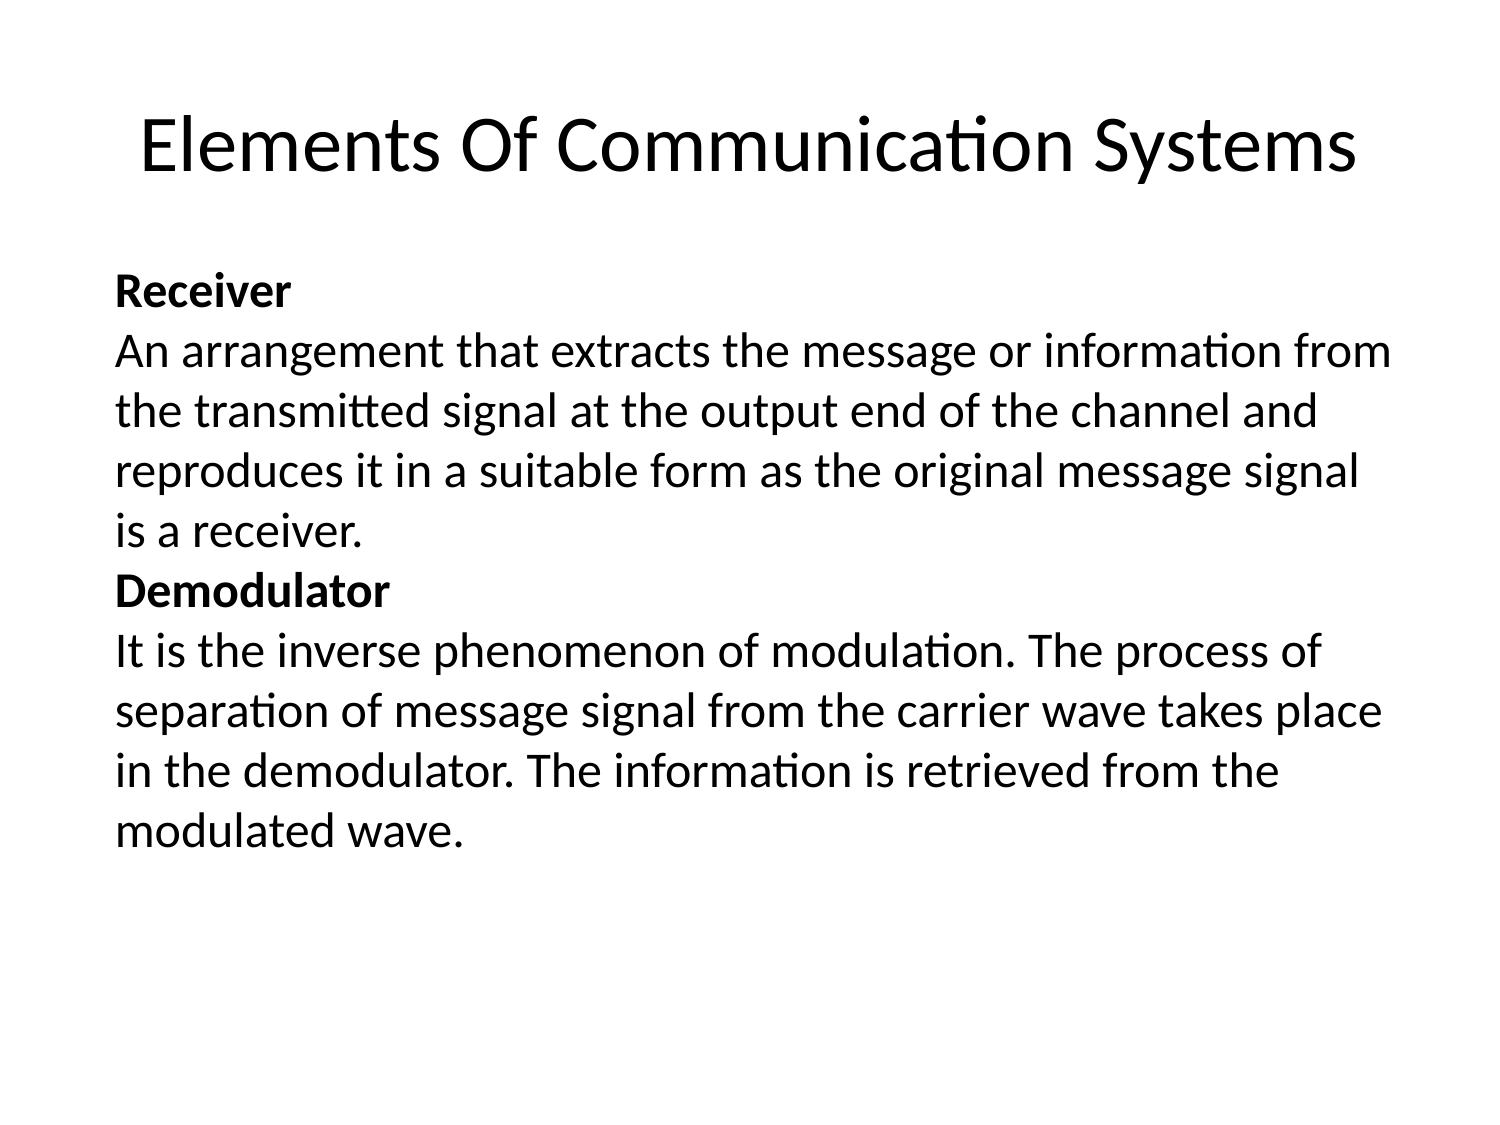

# Elements Of Communication Systems
Receiver
An arrangement that extracts the message or information from the transmitted signal at the output end of the channel and reproduces it in a suitable form as the original message signal is a receiver.
Demodulator
It is the inverse phenomenon of modulation. The process of separation of message signal from the carrier wave takes place in the demodulator. The information is retrieved from the modulated wave.